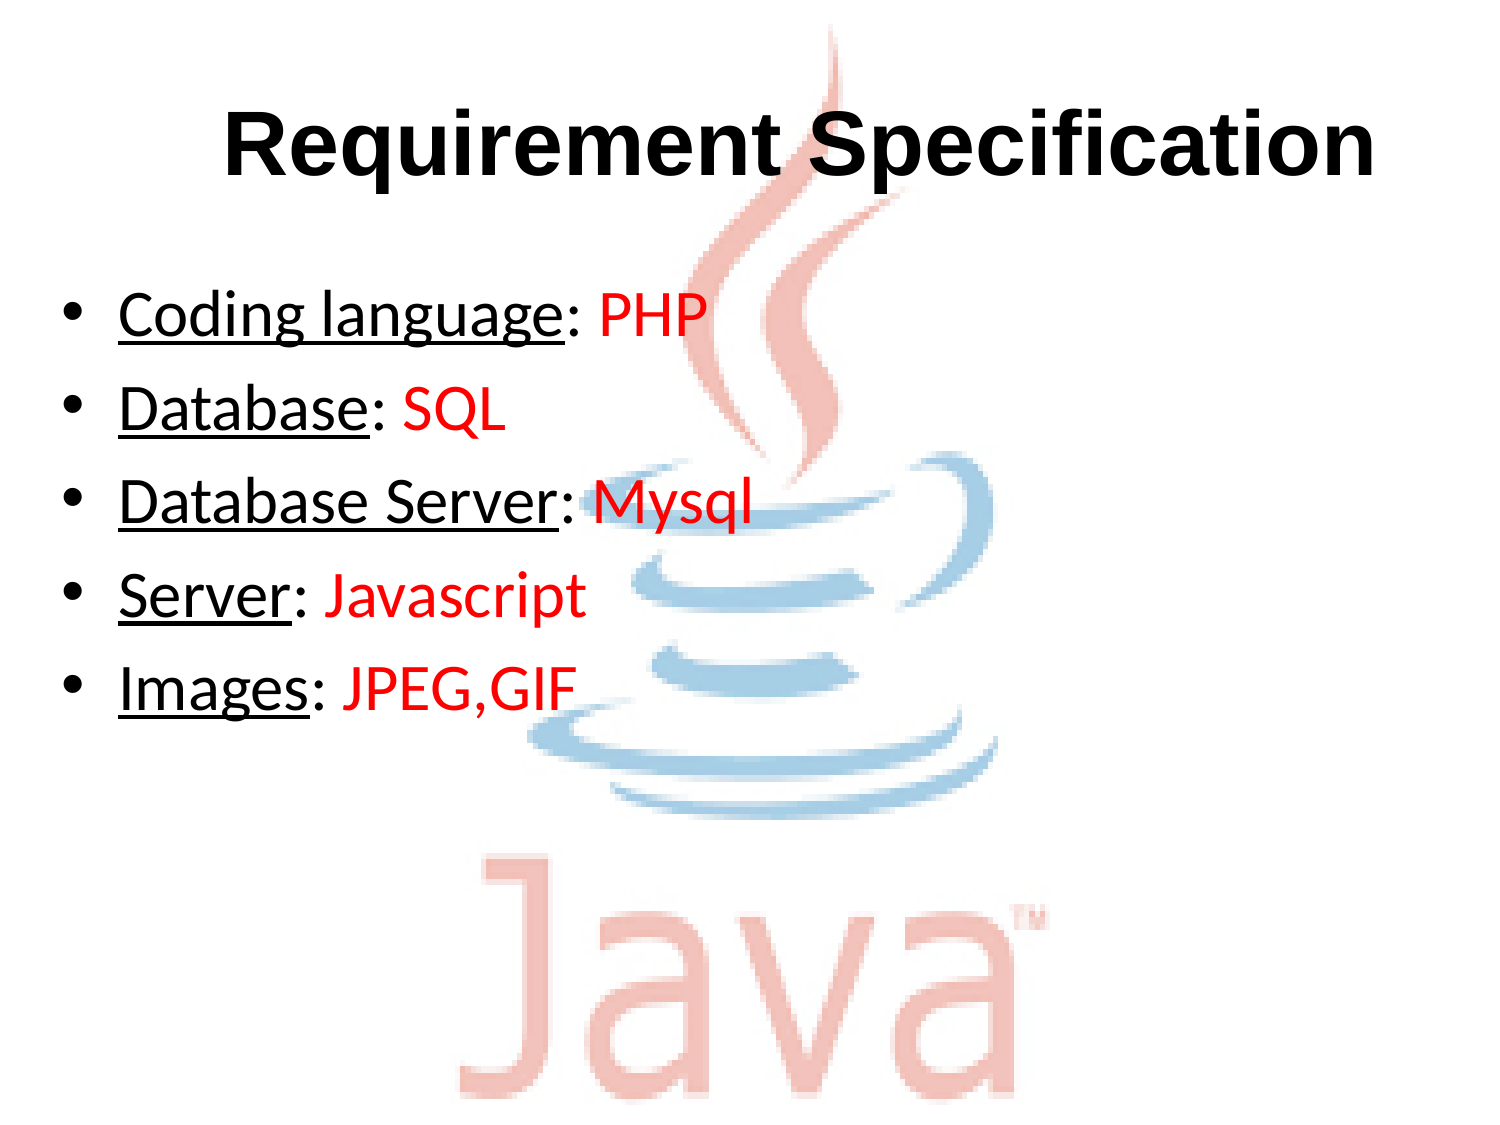

# Requirement Specification
Coding language: PHP
Database: SQL
Database Server: Mysql
Server: Javascript
Images: JPEG,GIF